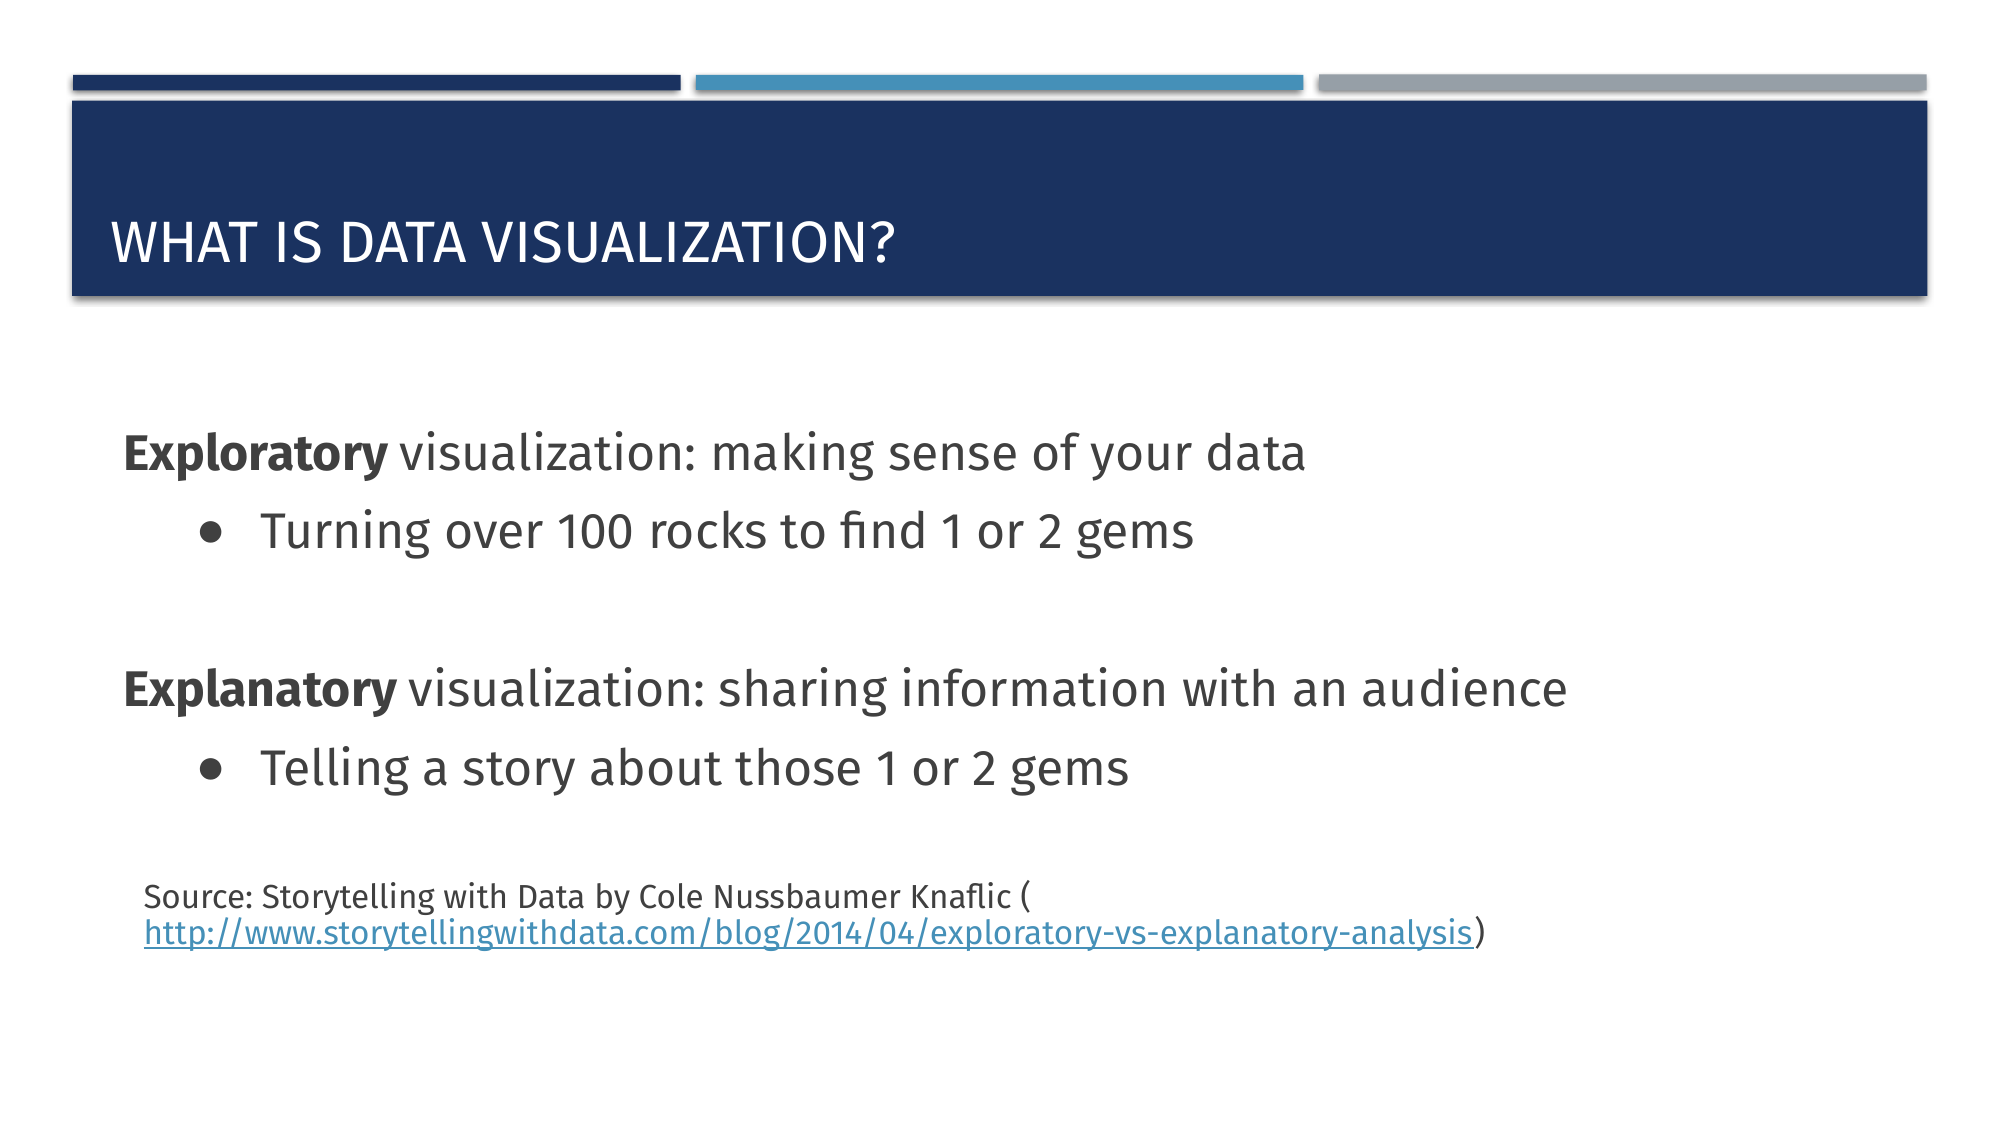

# What is data visualization?
 Exploratory visualization: making sense of your data
Turning over 100 rocks to find 1 or 2 gems

 Explanatory visualization: sharing information with an audience
Telling a story about those 1 or 2 gems

Source: Storytelling with Data by Cole Nussbaumer Knaflic (http://www.storytellingwithdata.com/blog/2014/04/exploratory-vs-explanatory-analysis)